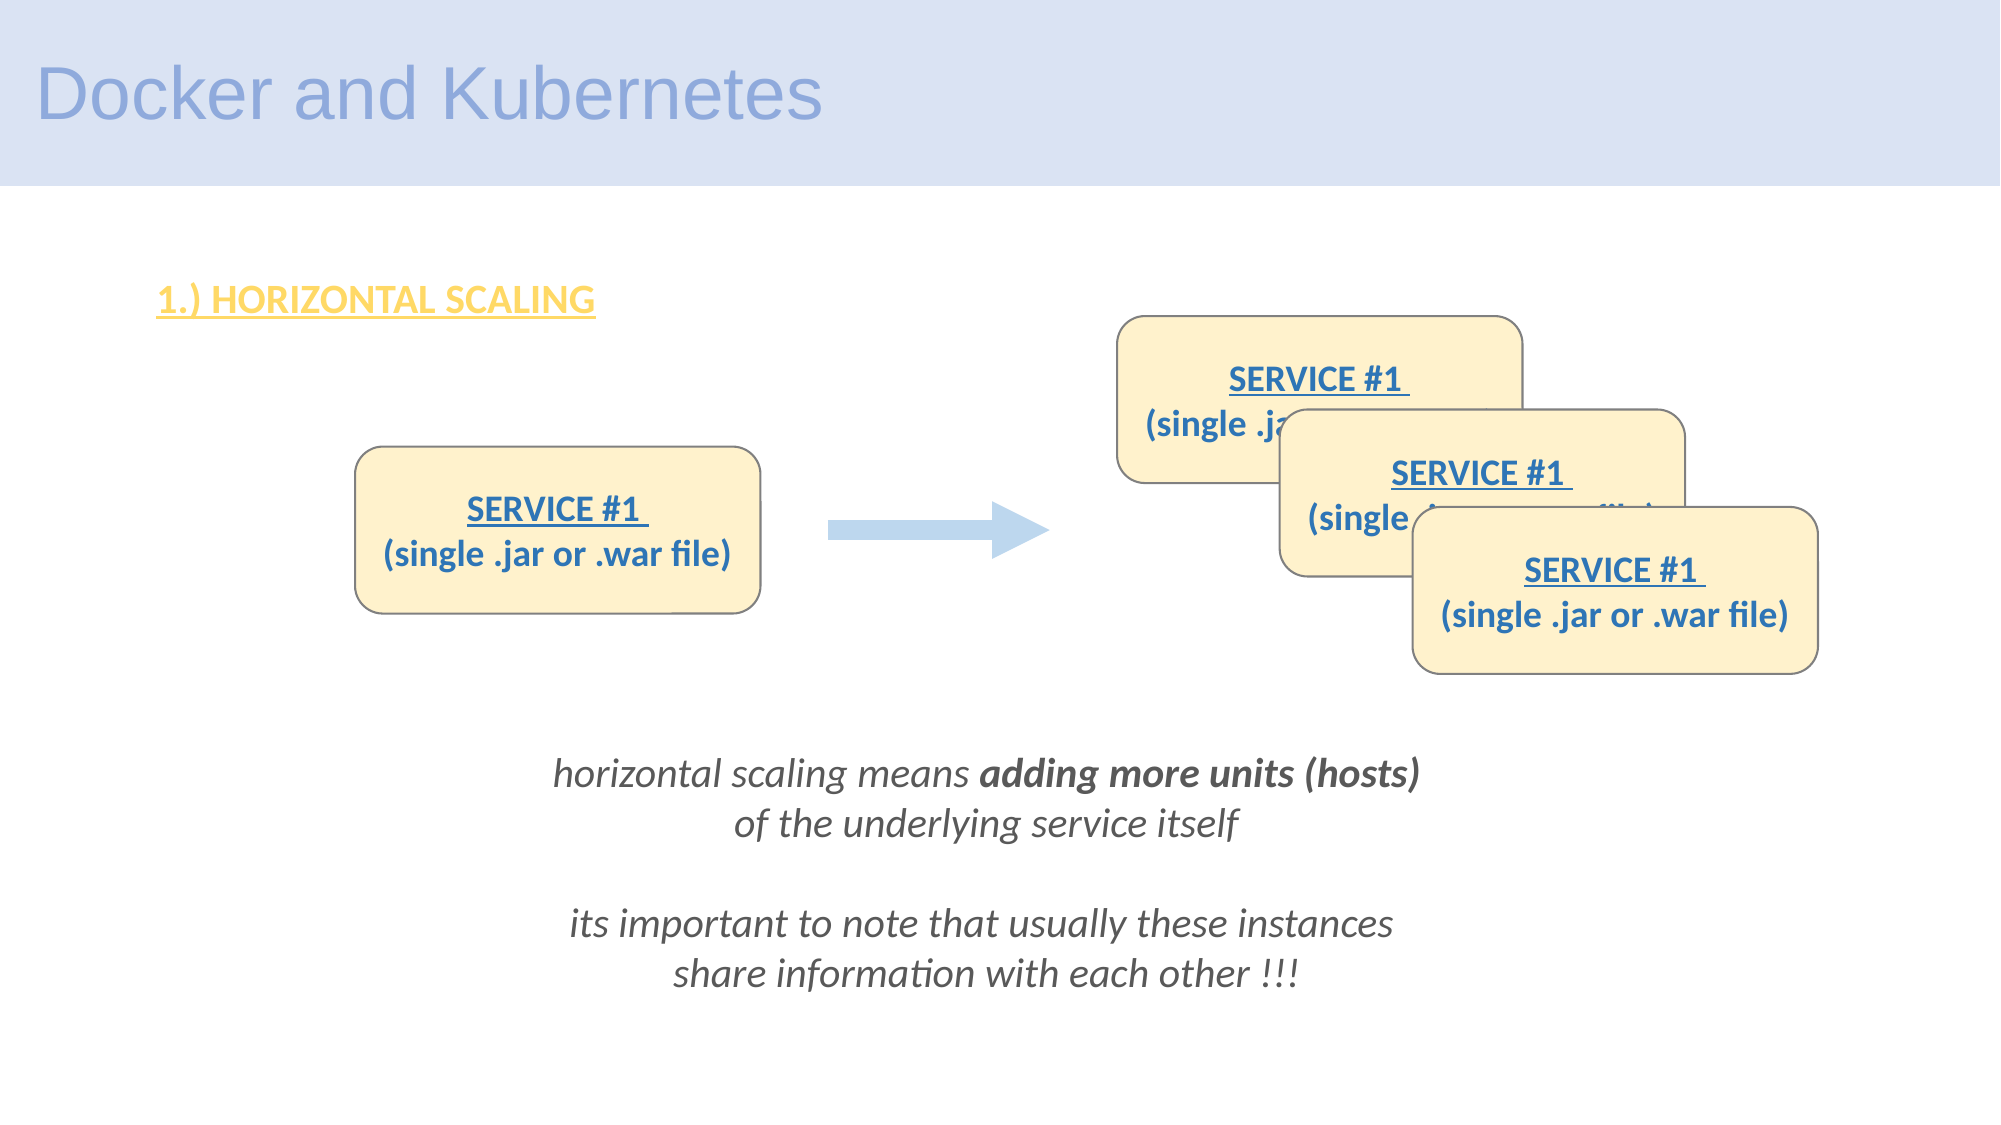

# Docker and Kubernetes

1.) HORIZONTAL SCALING

SERVICE #1
(single .jar or .war file)

SERVICE #1
(single .jar or .war file)

SERVICE #1
(single .jar or .war file)

SERVICE #1
(single .jar or .war file)
horizontal scaling means adding more units (hosts)
of the underlying service itself

its important to note that usually these instances
share information with each other !!!